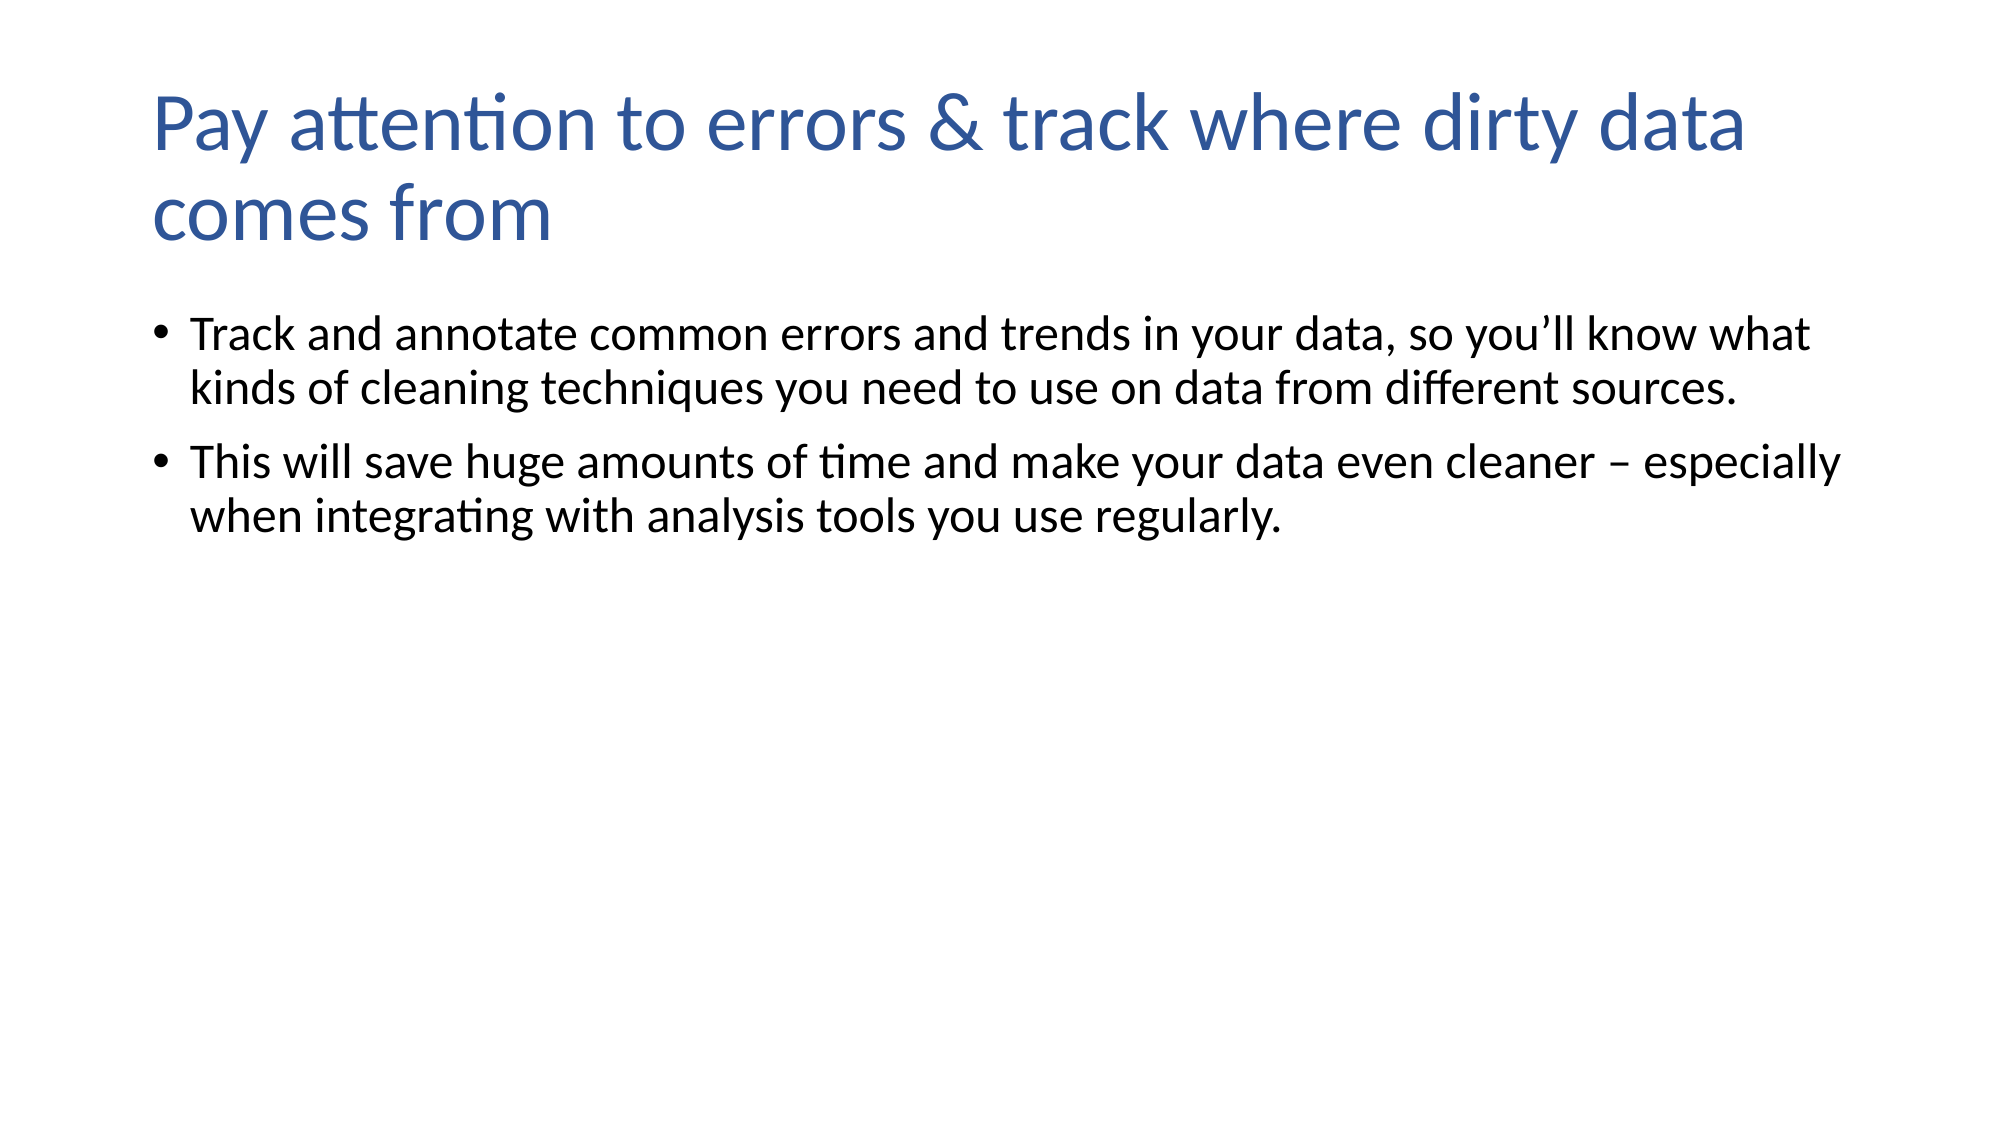

# Pay attention to errors & track where dirty data comes from
Track and annotate common errors and trends in your data, so you’ll know what kinds of cleaning techniques you need to use on data from different sources.
This will save huge amounts of time and make your data even cleaner – especially when integrating with analysis tools you use regularly.